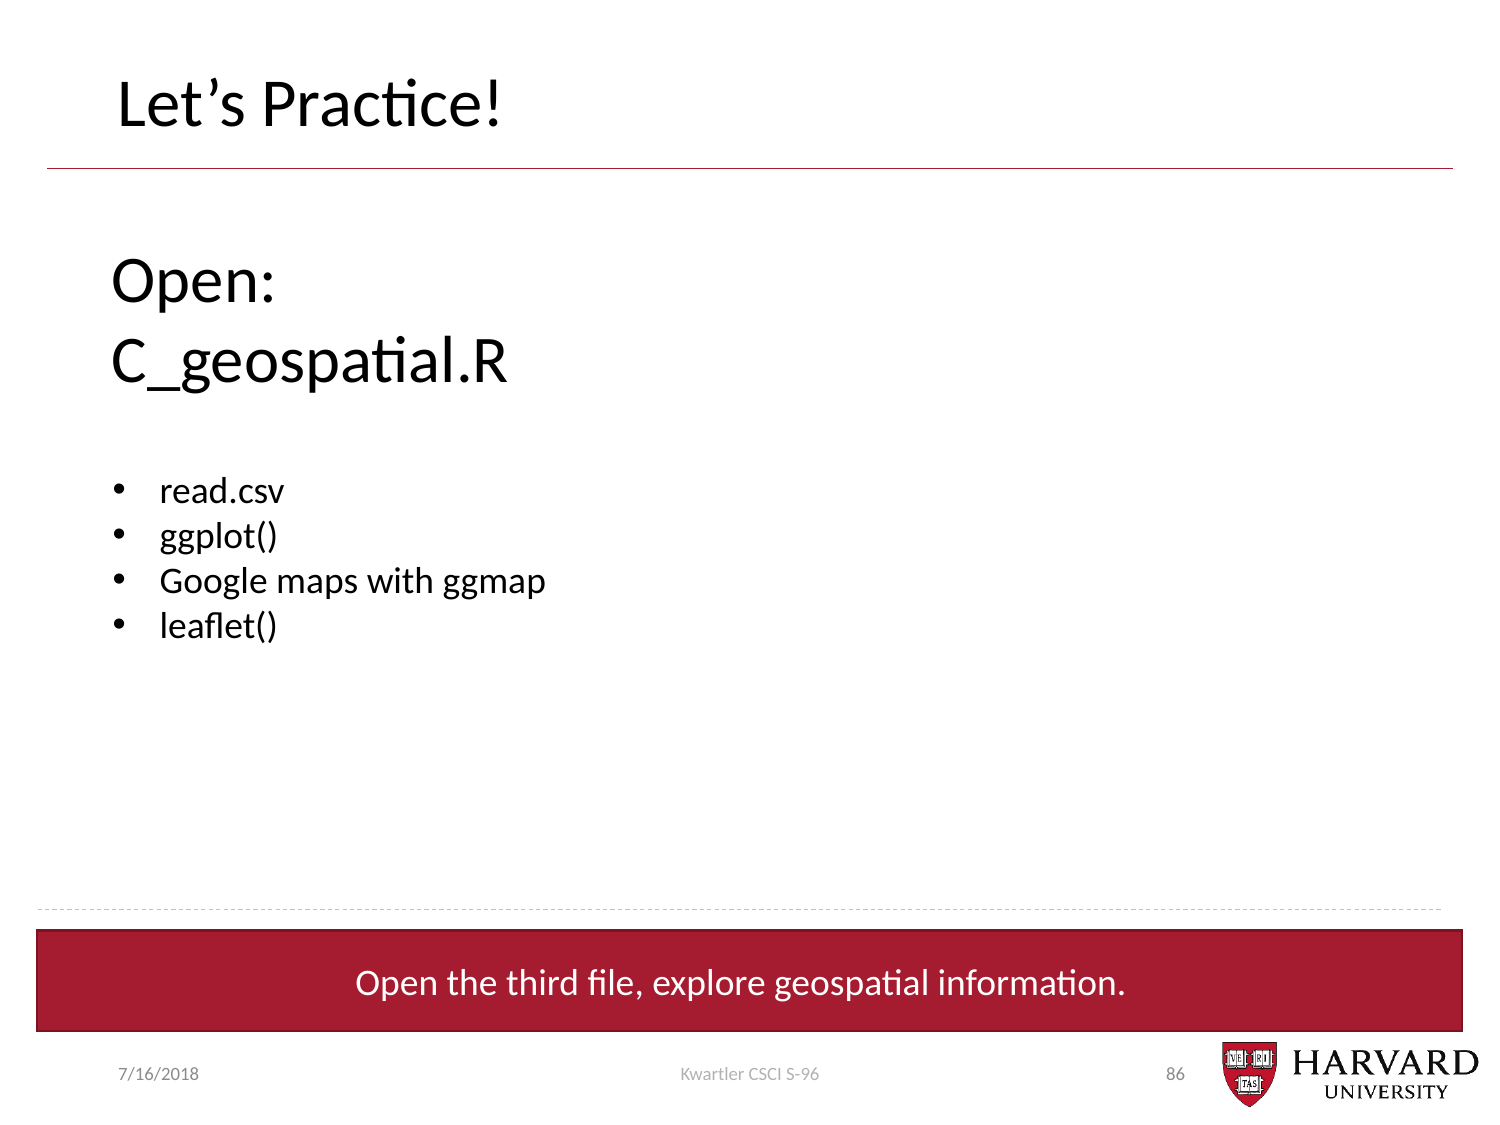

# Let’s Practice!
Open:
C_geospatial.R
read.csv
ggplot()
Google maps with ggmap
leaflet()
Open the third file, explore geospatial information.
7/16/2018
Kwartler CSCI S-96
86